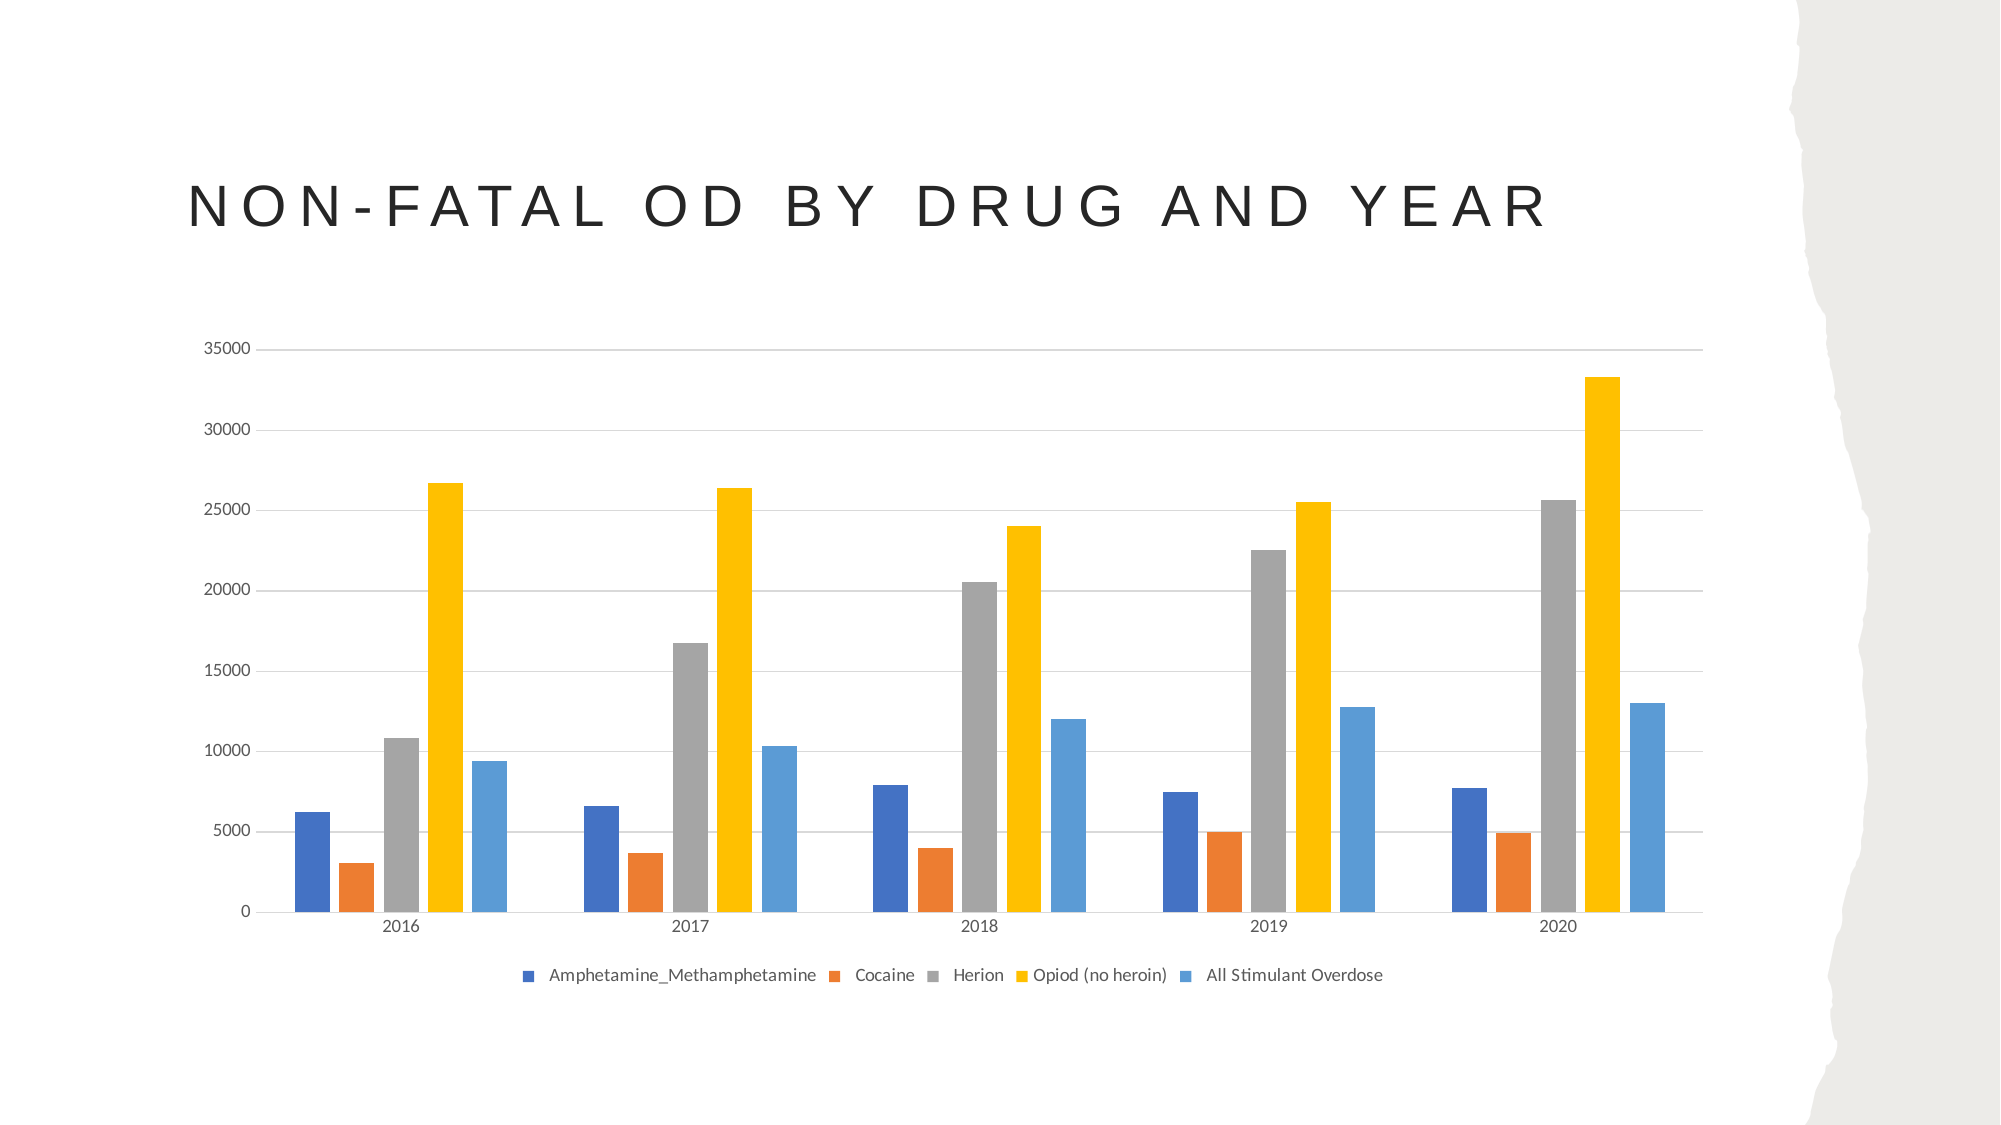

# Non-fatal OD by drug and year

### Chart

| Category |   Amphetamine_Methamphetamine |   Cocaine |   Herion | Opiod (no heroin) |   All Stimulant Overdose |
|---|---|---|---|---|---|
| 2016 | 6252.0 | 3074.0 | 10863.0 | 26690.0 | 9433.0 |
| 2017 | 6633.0 | 3693.0 | 16779.0 | 26399.0 | 10357.0 |
| 2018 | 7908.0 | 4006.0 | 20530.0 | 24059.0 | 12031.0 |
| 2019 | 7465.0 | 5010.0 | 22549.0 | 25530.0 | 12798.0 |
| 2020 | 7706.0 | 4957.0 | 25661.0 | 33299.0 | 13018.0 |